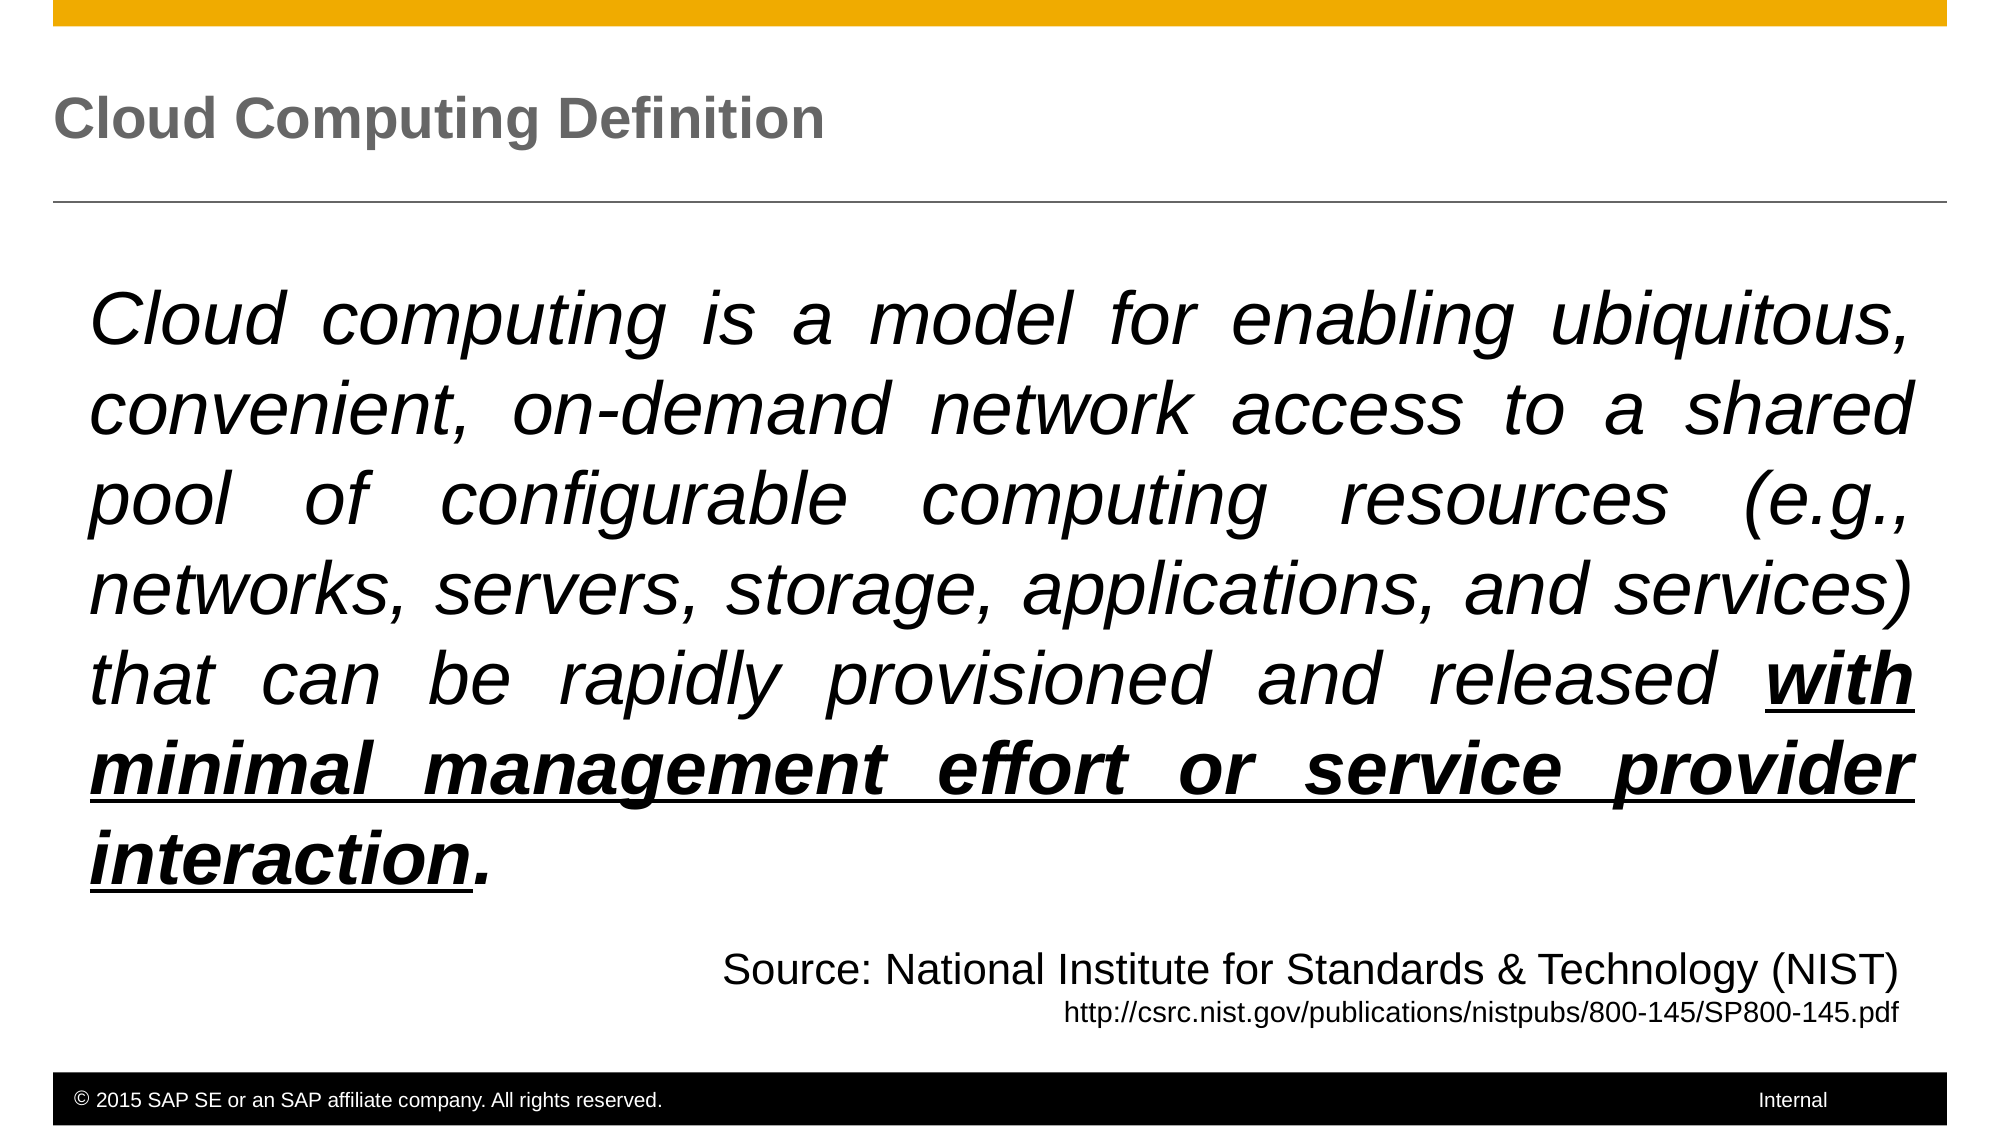

# Cloud Computing Definition
Cloud computing is a model for enabling ubiquitous, convenient, on-demand network access to a shared pool of configurable computing resources (e.g., networks, servers, storage, applications, and services) that can be rapidly provisioned and released with minimal management effort or service provider interaction.
Source: National Institute for Standards & Technology (NIST)
http://csrc.nist.gov/publications/nistpubs/800-145/SP800-145.pdf